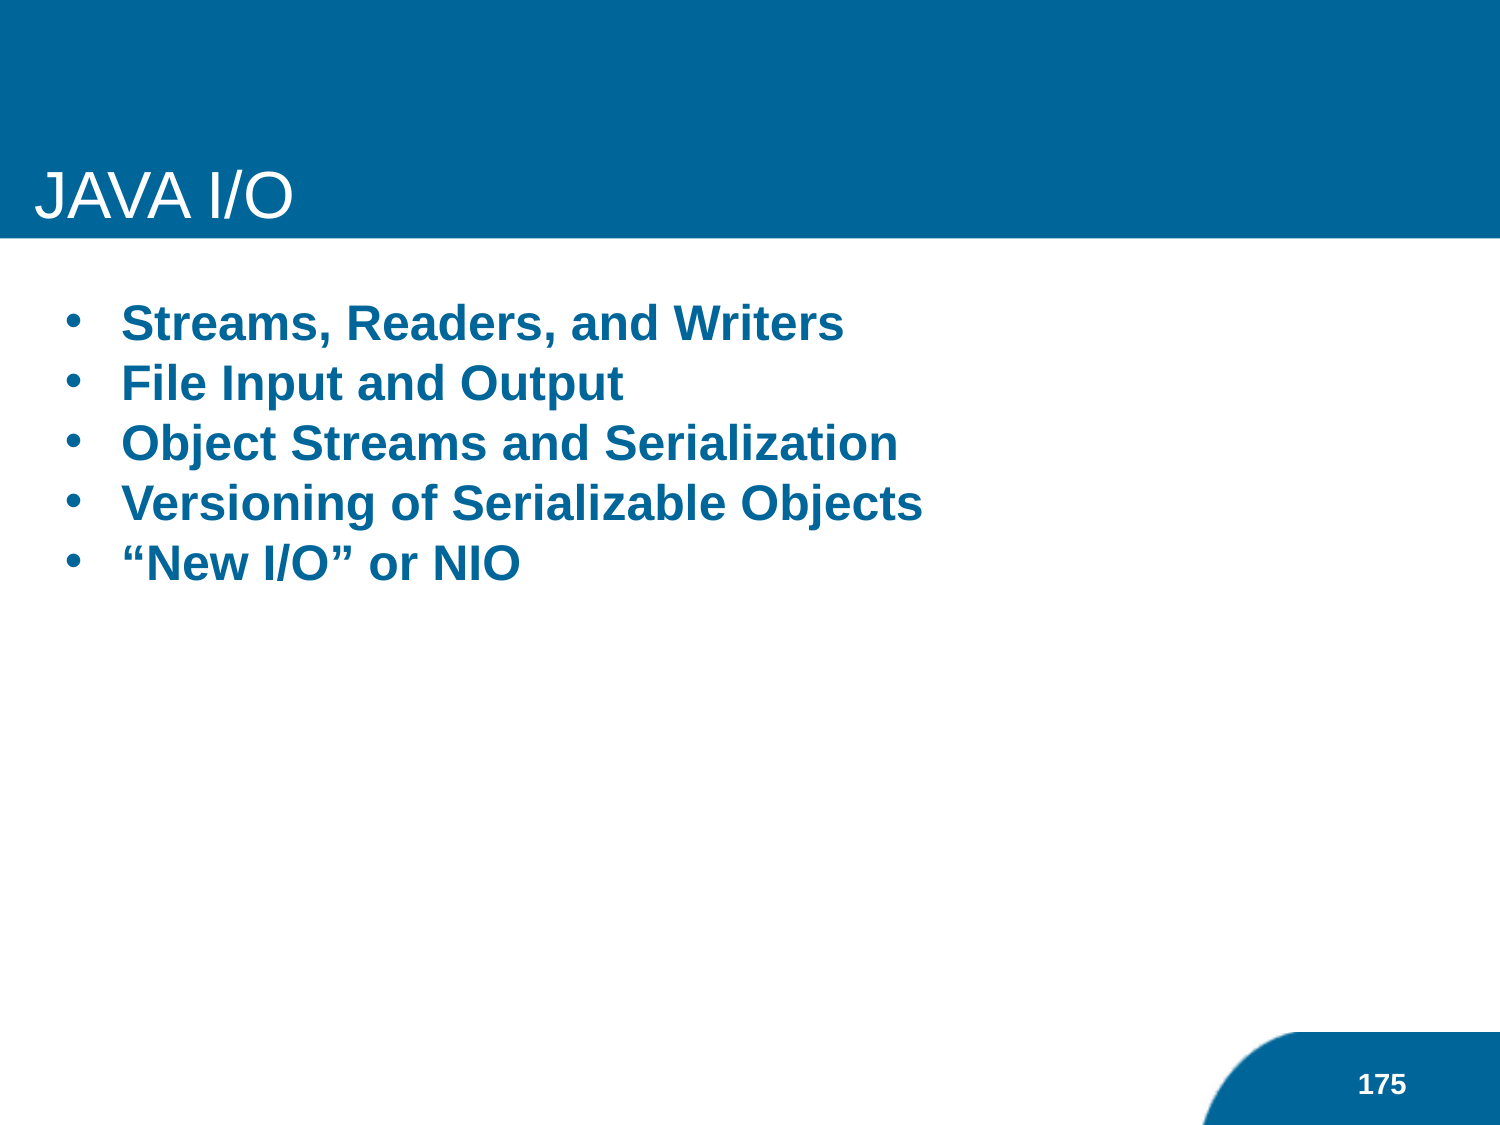

Java I/O
Streams, Readers, and Writers
File Input and Output
Object Streams and Serialization
Versioning of Serializable Objects
“New I/O” or NIO
175